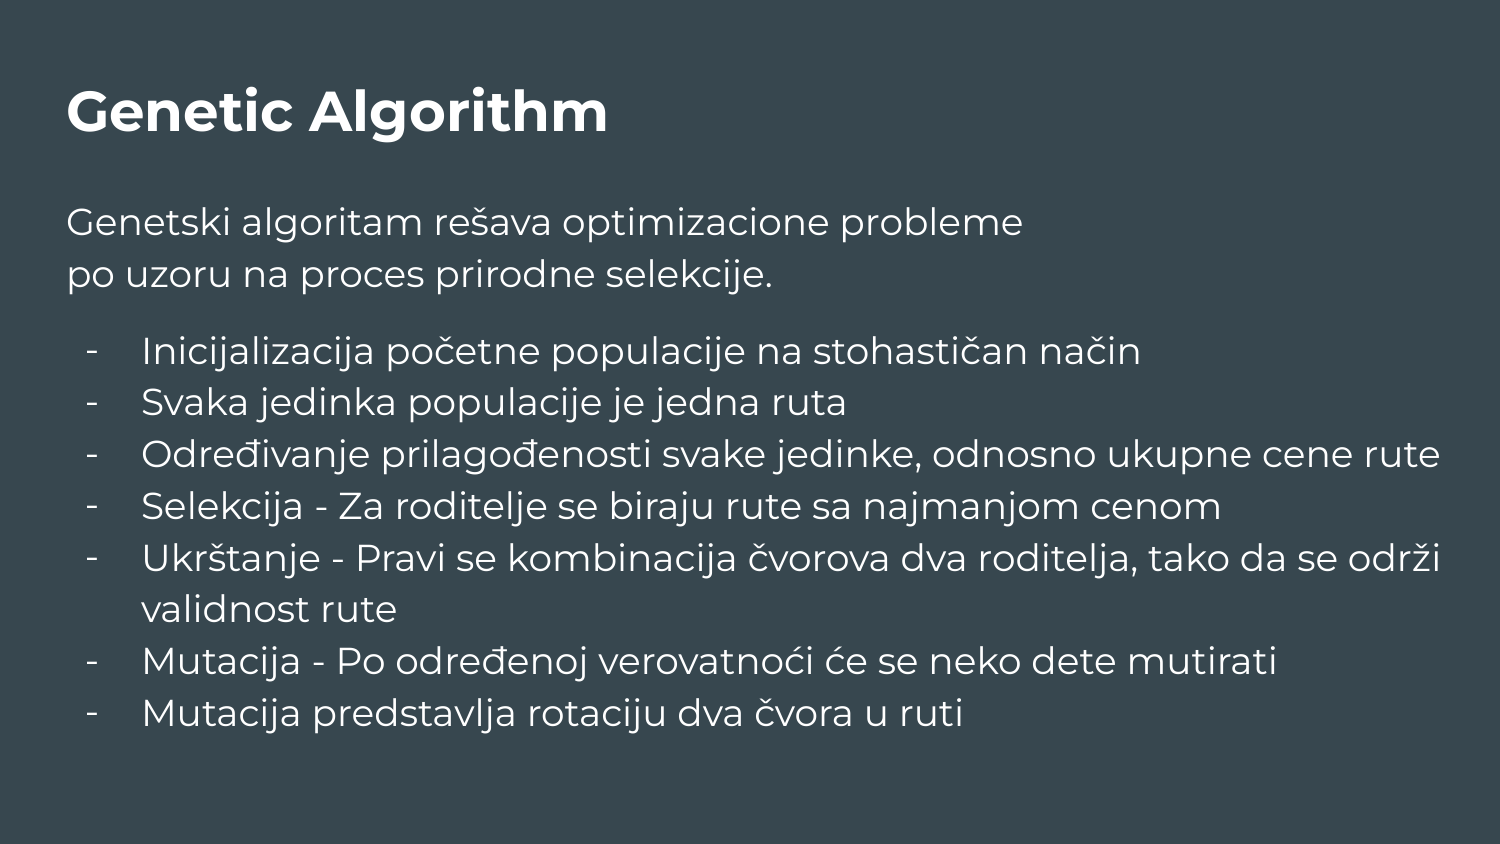

Genetic Algorithm
Genetski algoritam rešava optimizacione probleme
po uzoru na proces prirodne selekcije.
Inicijalizacija početne populacije na stohastičan način
Svaka jedinka populacije je jedna ruta
Određivanje prilagođenosti svake jedinke, odnosno ukupne cene rute
Selekcija - Za roditelje se biraju rute sa najmanjom cenom
Ukrštanje - Pravi se kombinacija čvorova dva roditelja, tako da se održi validnost rute
Mutacija - Po određenoj verovatnoći će se neko dete mutirati
Mutacija predstavlja rotaciju dva čvora u ruti